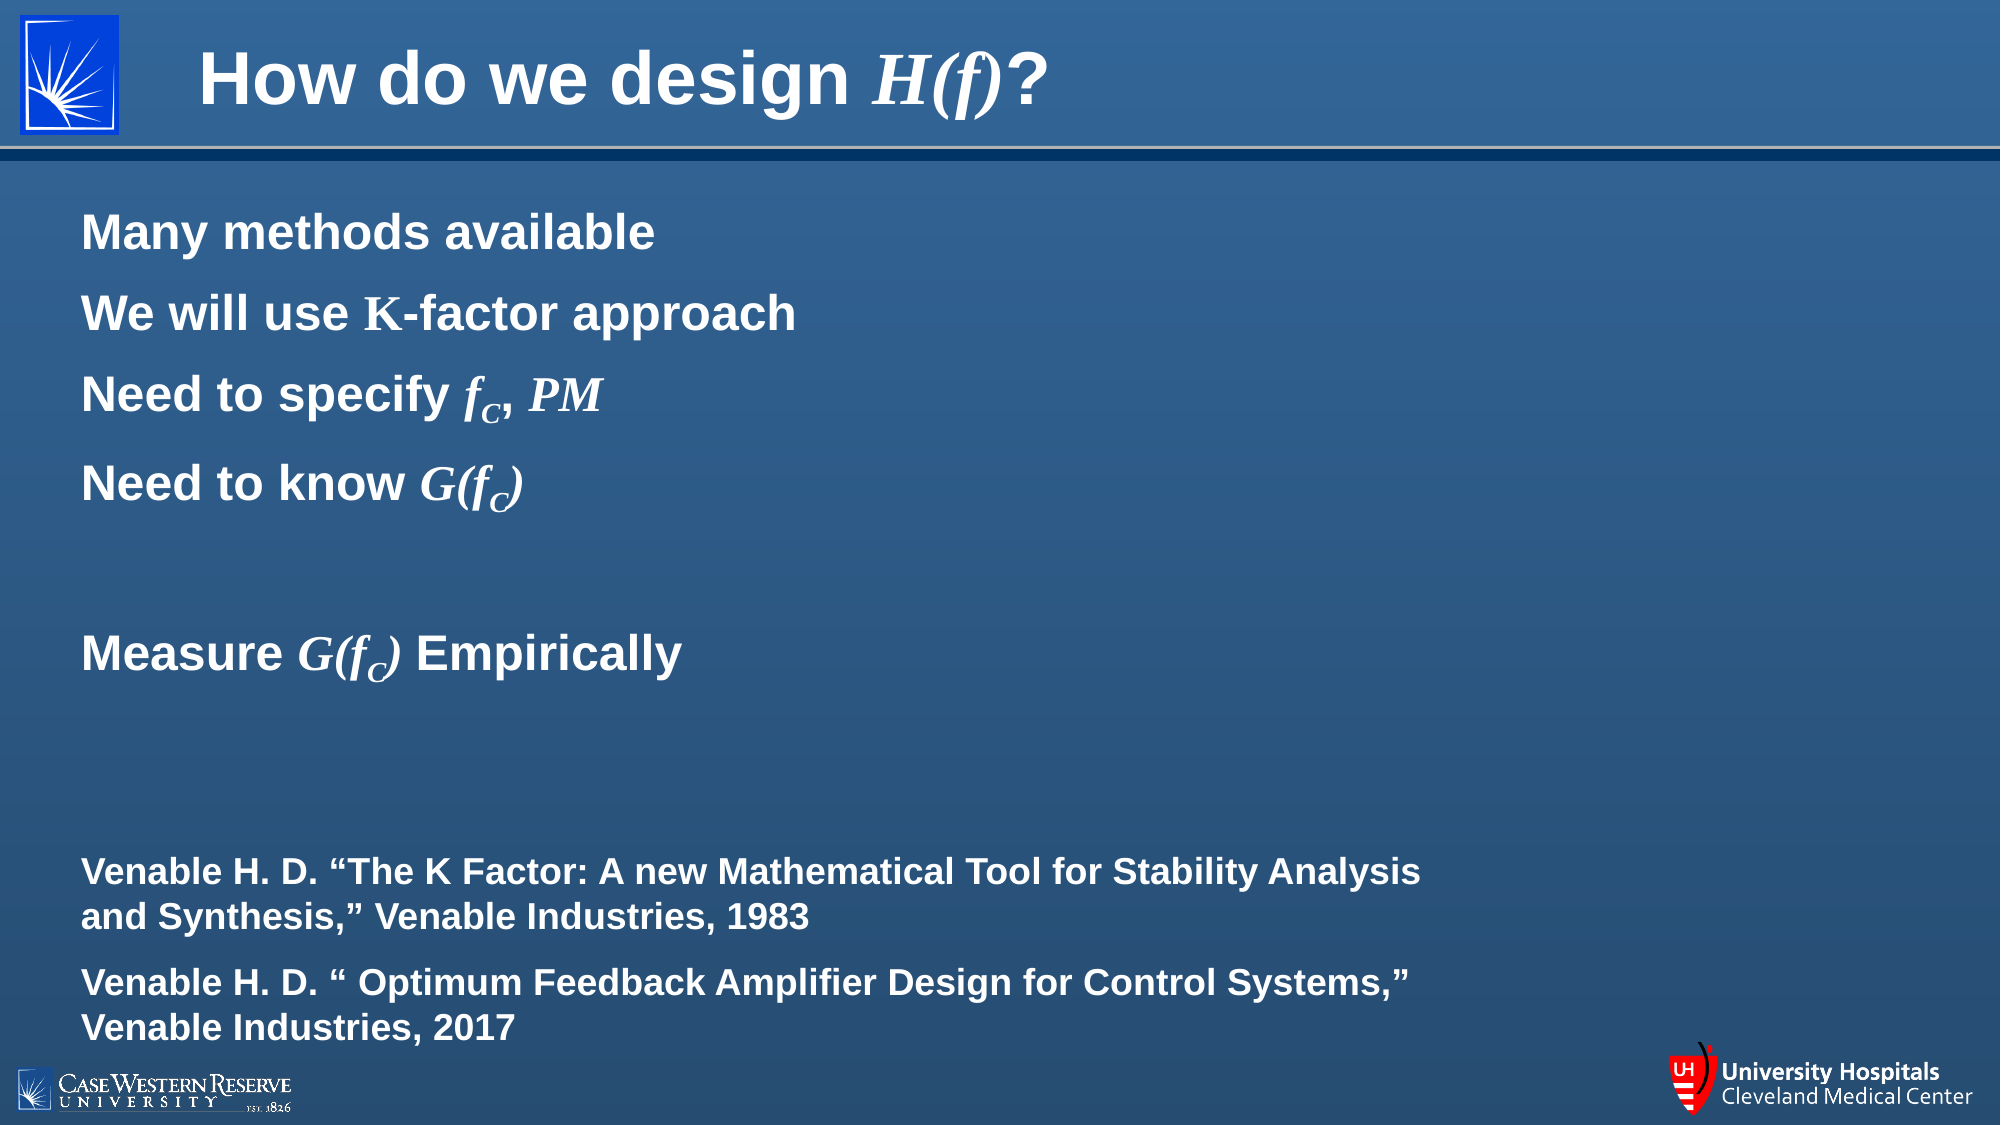

# How do we design H(f)?
Many methods available
We will use K-factor approach
Need to specify fC, PM
Need to know G(fC)

Measure G(fC) Empirically
Venable H. D. “The K Factor: A new Mathematical Tool for Stability Analysis and Synthesis,” Venable Industries, 1983
Venable H. D. “ Optimum Feedback Amplifier Design for Control Systems,” Venable Industries, 2017